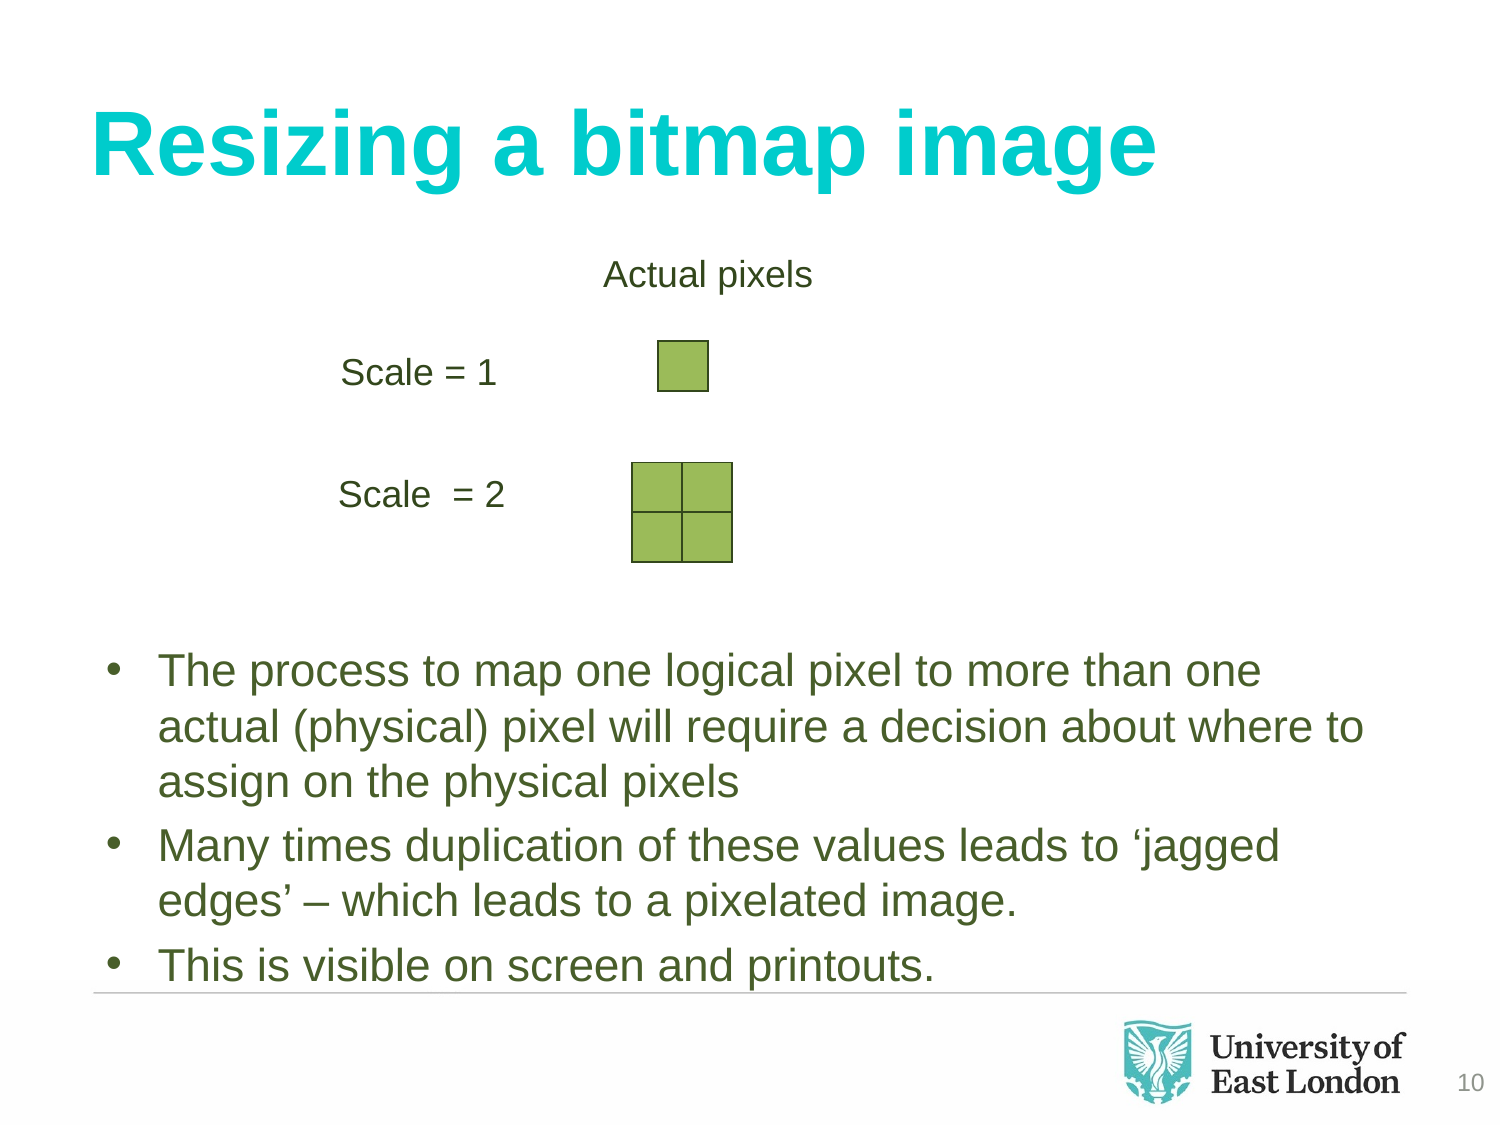

# Resizing a bitmap image
Actual pixels
Scale = 1

Scale  = 2

The process to map one logical pixel to more than one actual (physical) pixel will require a decision about where to assign on the physical pixels
Many times duplication of these values leads to ‘jagged edges’ – which leads to a pixelated image.
This is visible on screen and printouts.
10